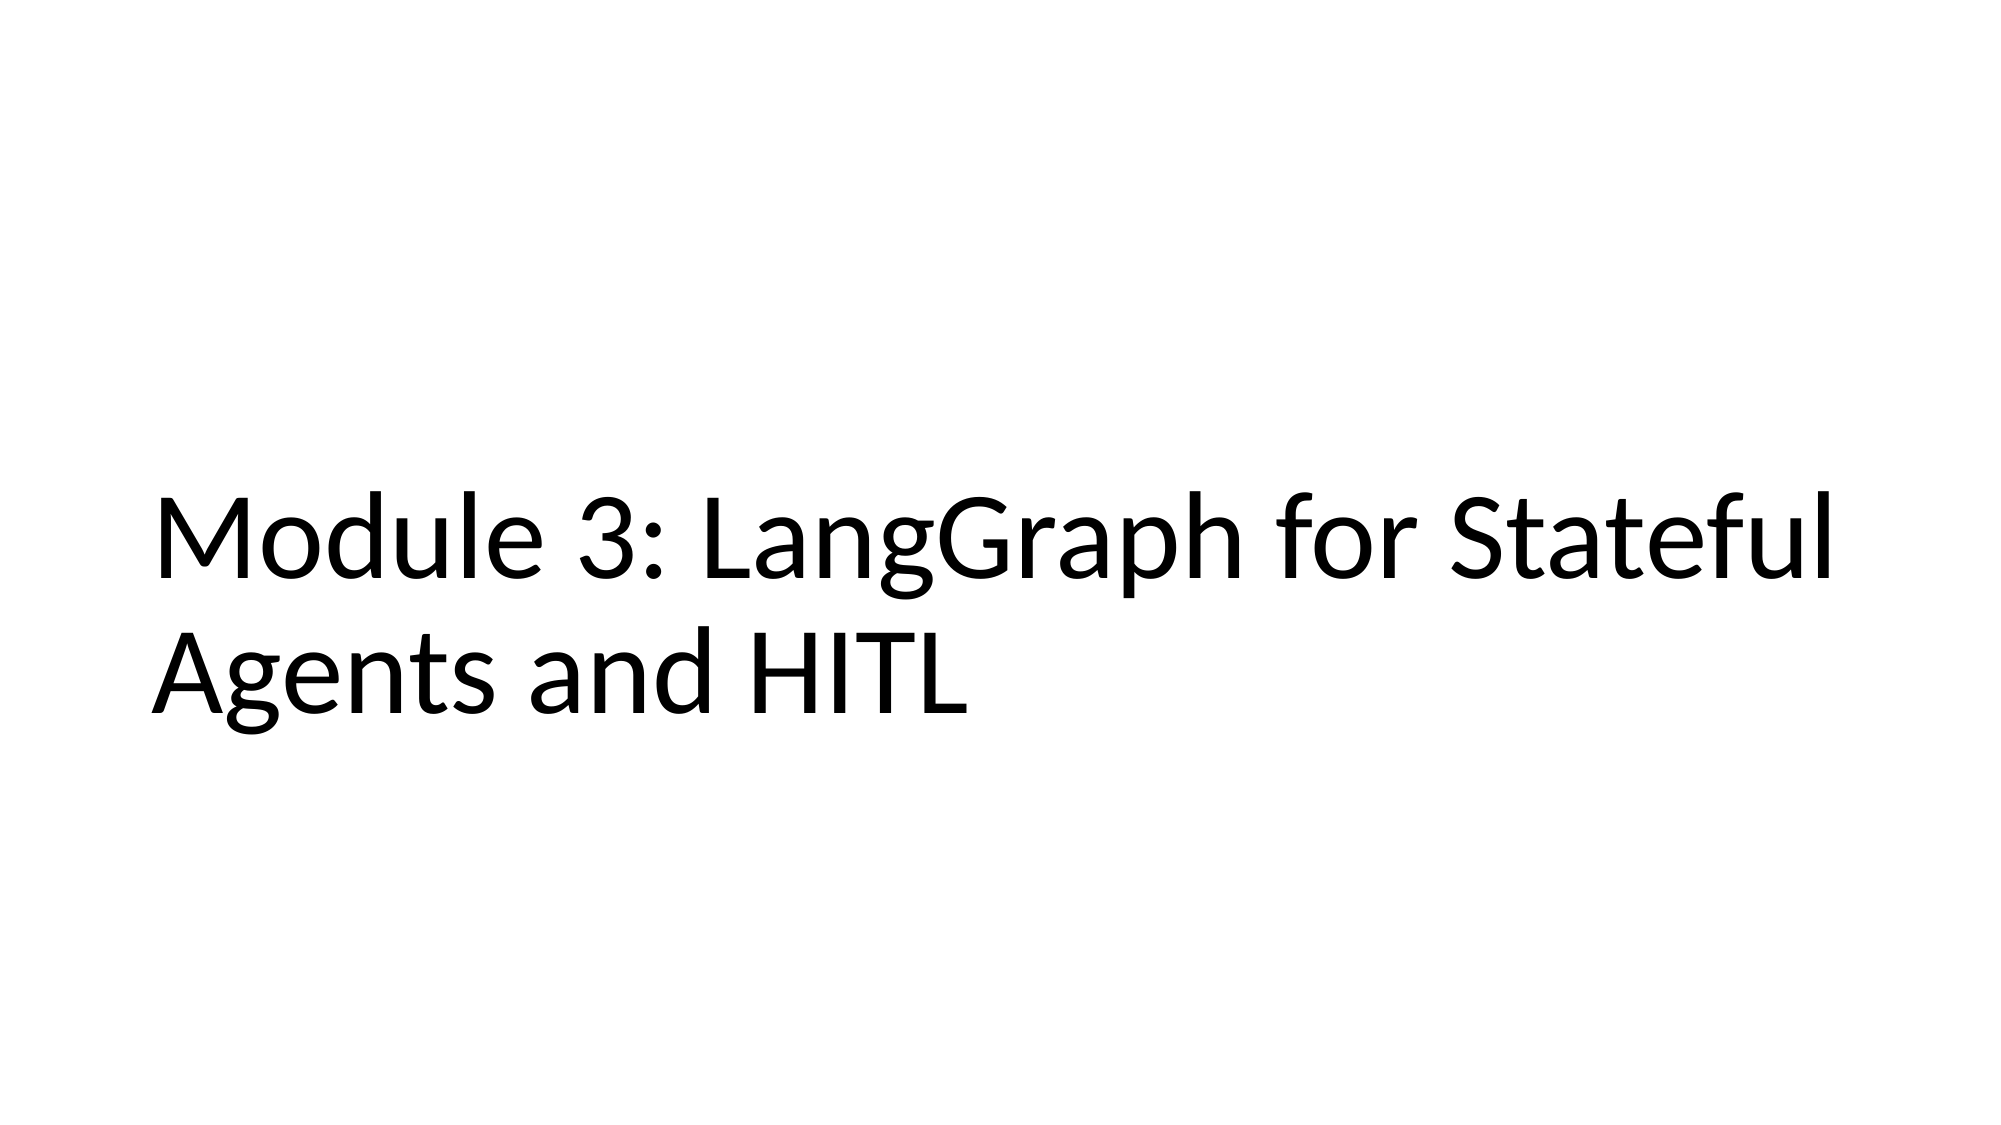

# Module 3: LangGraph for Stateful Agents and HITL